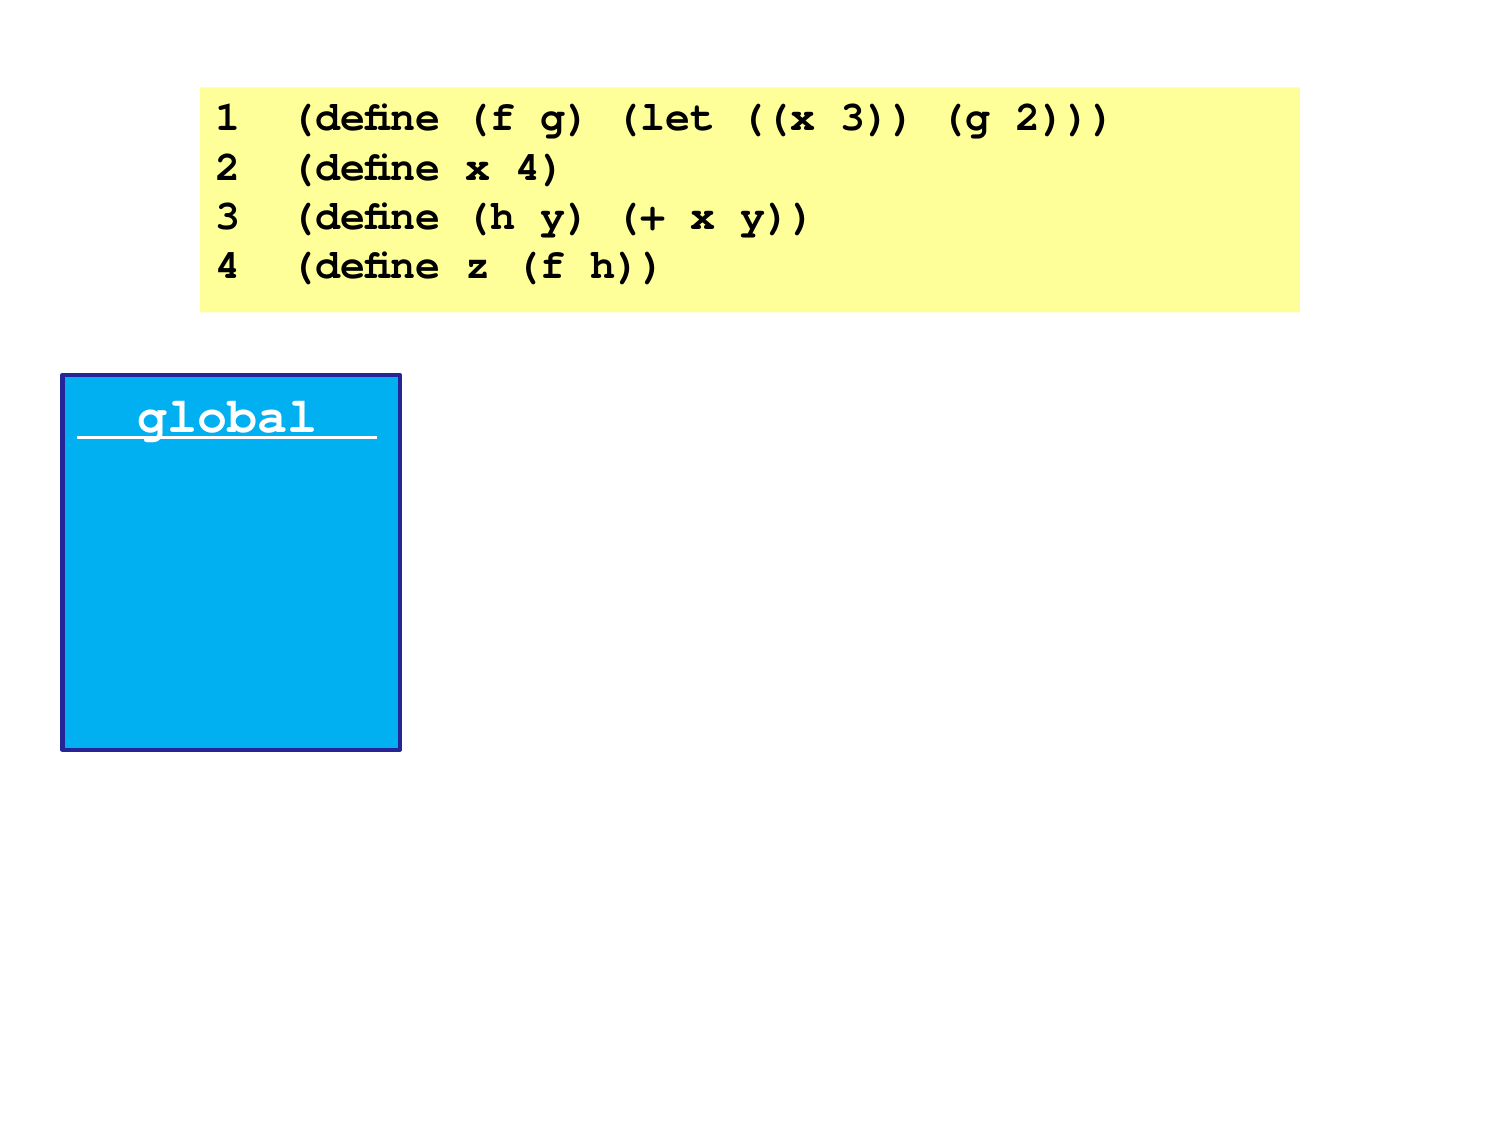

1  (define (f g) (let ((x 3)) (g 2)))
2  (define x 4)
3  (define (h y) (+ x y))
4  (define z (f h))
  global